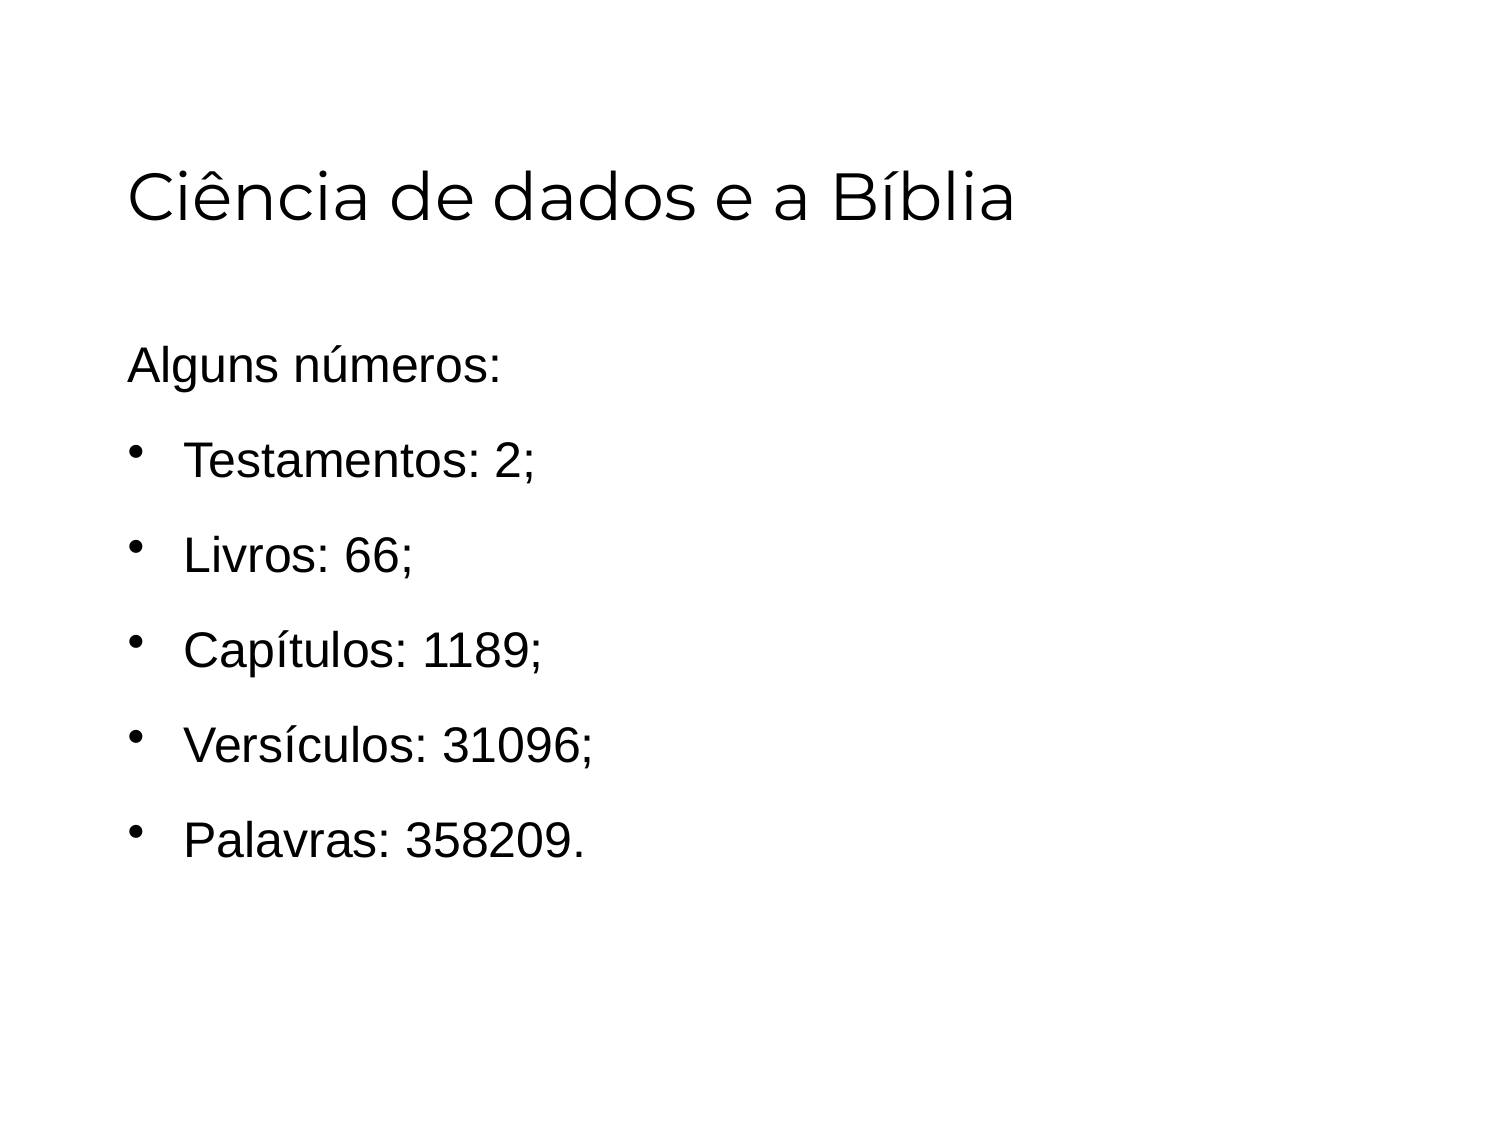

# Ciência de dados e a Bíblia
Alguns números:
Testamentos: 2;
Livros: 66;
Capítulos: 1189;
Versículos: 31096;
Palavras: 358209.